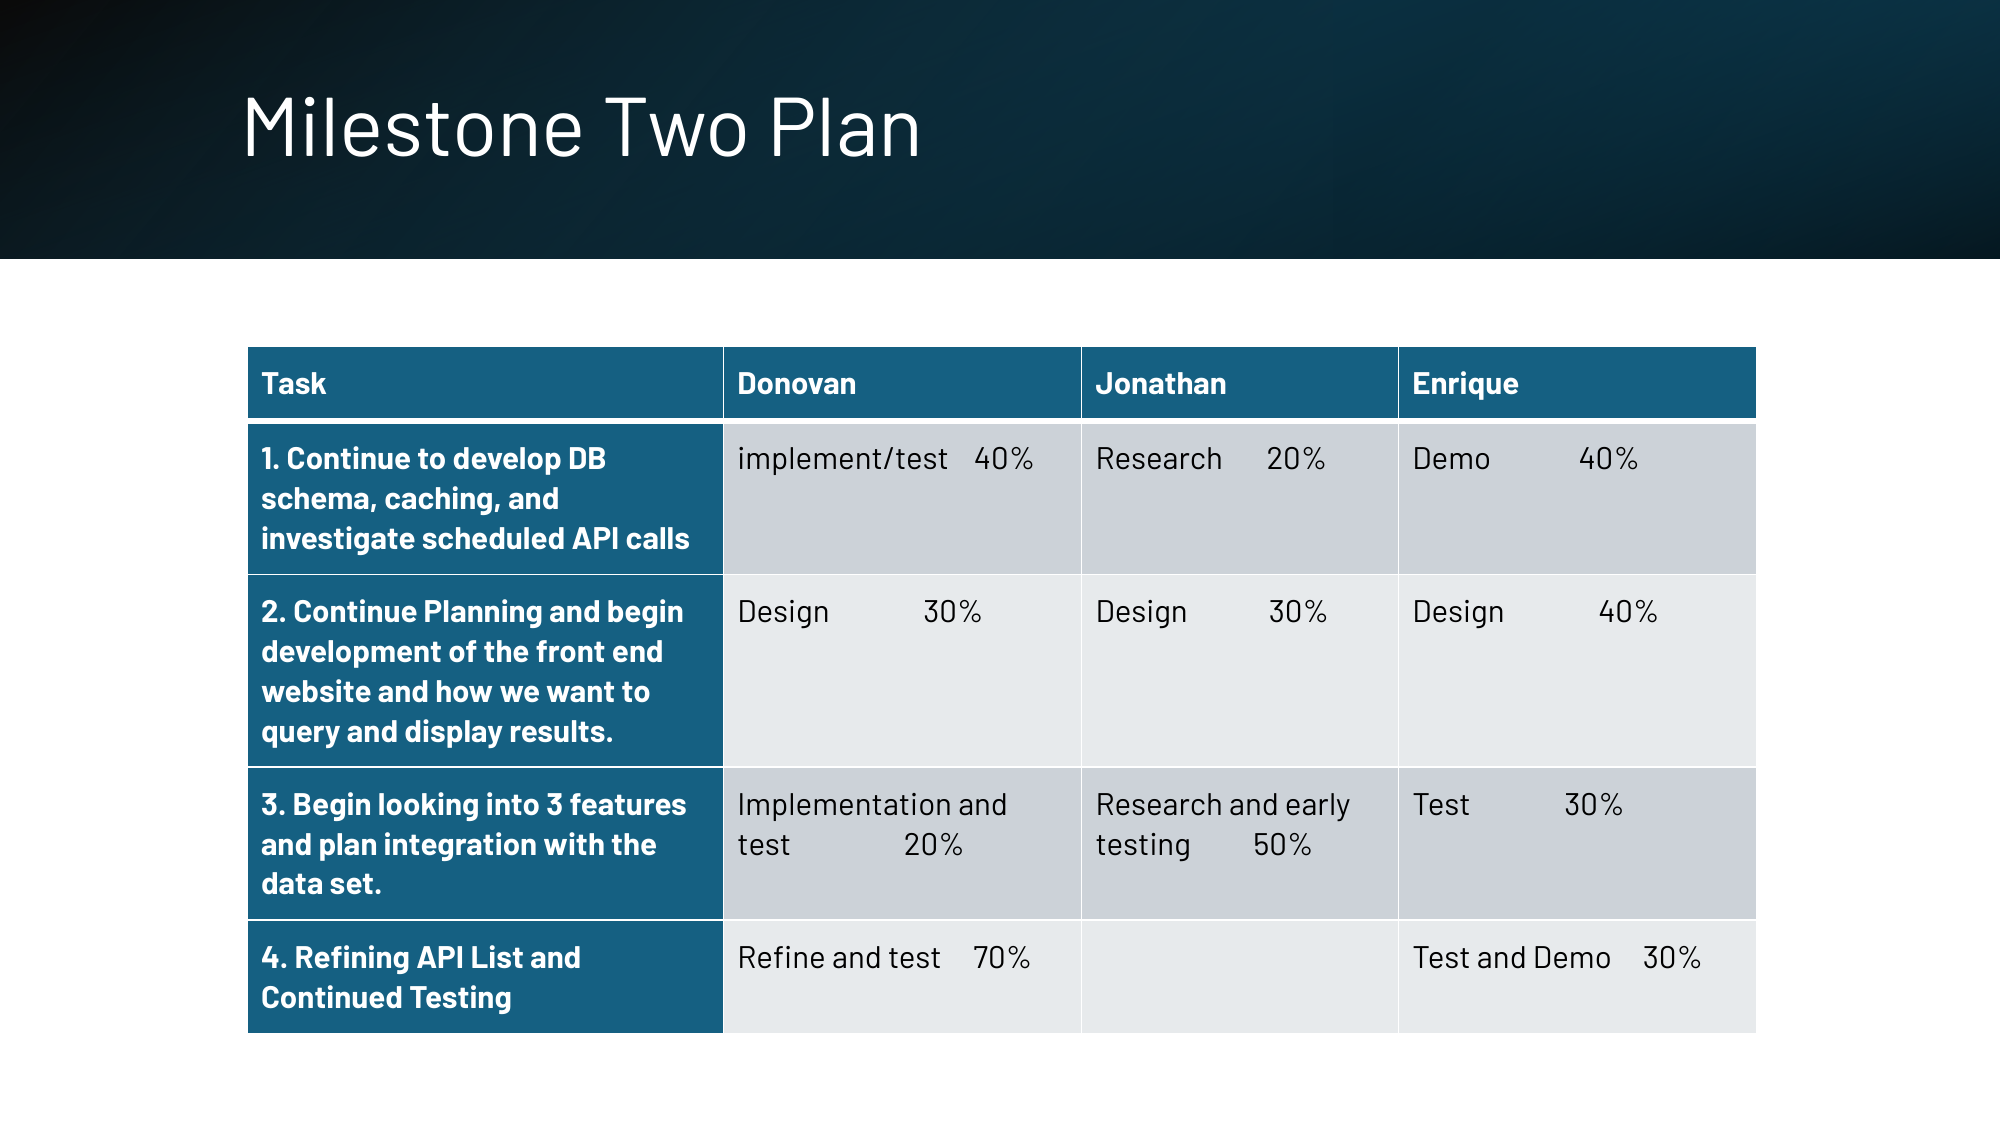

# Milestone Two Plan
| Task | Donovan | Jonathan | Enrique |
| --- | --- | --- | --- |
| 1. Continue to develop DB schema, caching, and investigate scheduled API calls | implement/test    40% | Research       20% | Demo              40% |
| 2. Continue Planning and begin development of the front end website and how we want to query and display results. | Design               30% | Design             30% | Design               40% |
| 3. Begin looking into 3 features and plan integration with the data set. | Implementation and test                  20% | Research and early testing          50% | Test               30% |
| 4. Refining API List and Continued Testing | Refine and test     70% |  | Test and Demo     30% |